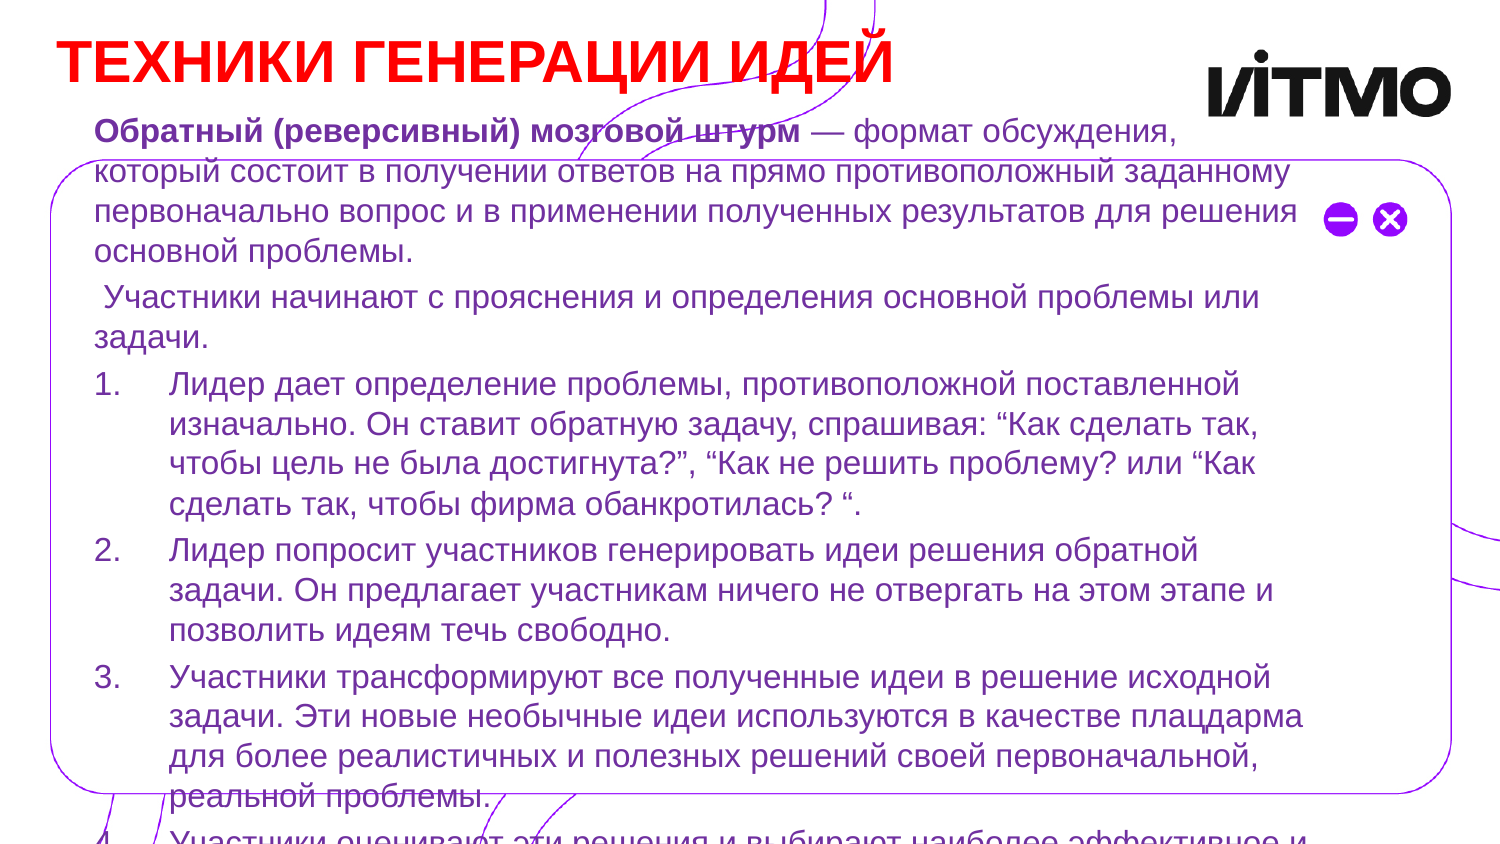

# ТЕХНИКИ ГЕНЕРАЦИИ ИДЕЙ
Обратный (реверсивный) мозговой штурм — формат обсуждения, который состоит в получении ответов на прямо противоположный заданному первоначально вопрос и в применении полученных результатов для решения основной проблемы.
 Участники начинают с прояснения и определения основной проблемы или задачи.
Лидер дает определение проблемы, противоположной поставленной изначально. Он ставит обратную задачу, спрашивая: “Как сделать так, чтобы цель не была достигнута?”, “Как не решить проблему? или “Как сделать так, чтобы фирма обанкротилась? “.
Лидер попросит участников генерировать идеи решения обратной задачи. Он предлагает участникам ничего не отвергать на этом этапе и позволить идеям течь свободно.
Участники трансформируют все полученные идеи в решение исходной задачи. Эти новые необычные идеи используются в качестве плацдарма для более реалистичных и полезных решений своей первоначальной, реальной проблемы.
Участники оценивают эти решения и выбирают наиболее эффективное и практическое.